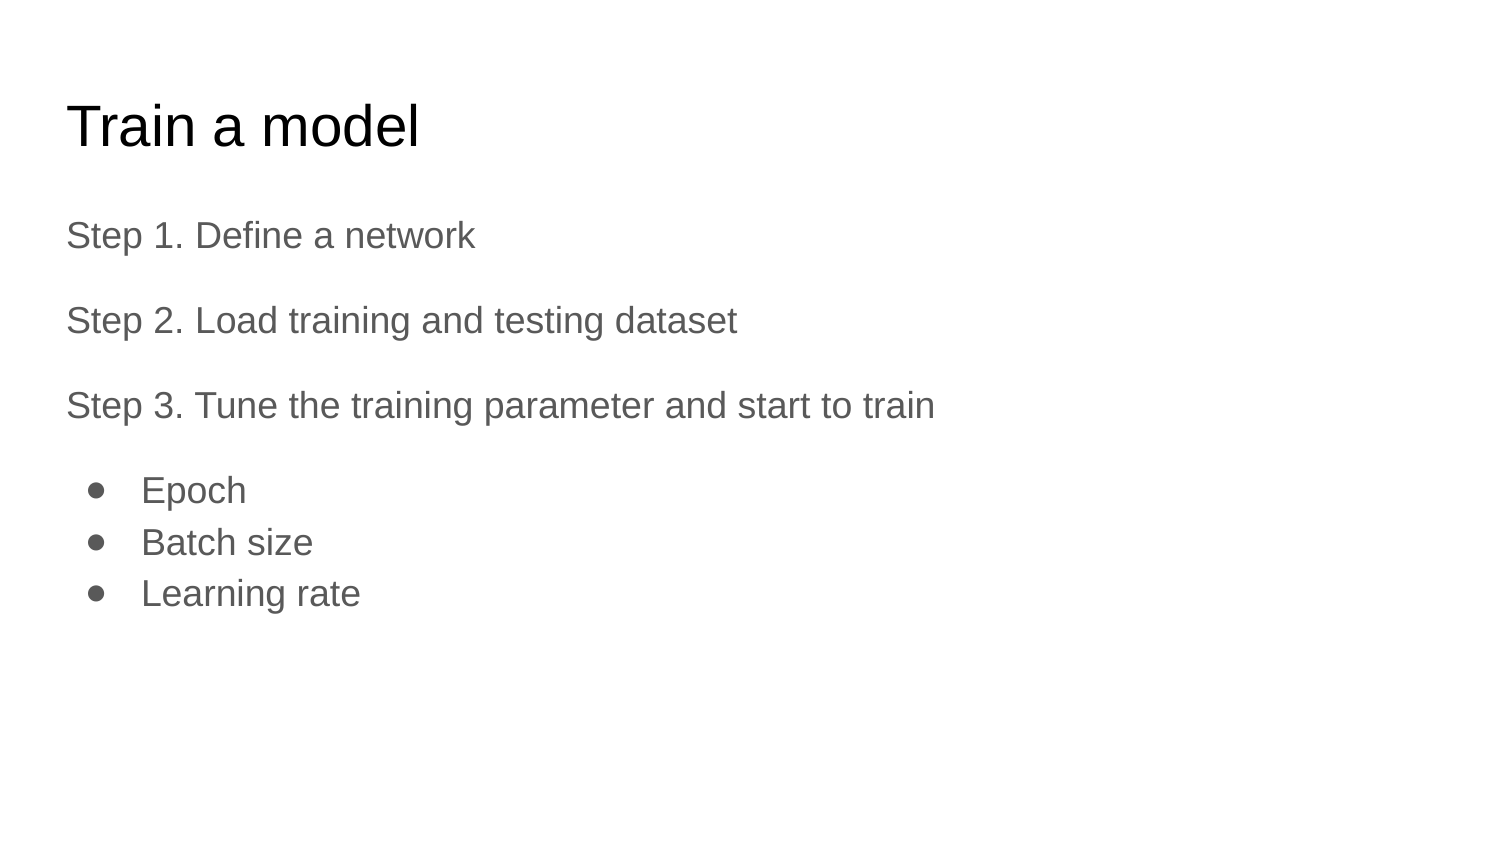

# Train a model
Step 1. Define a network
Step 2. Load training and testing dataset
Step 3. Tune the training parameter and start to train
Epoch
Batch size
Learning rate